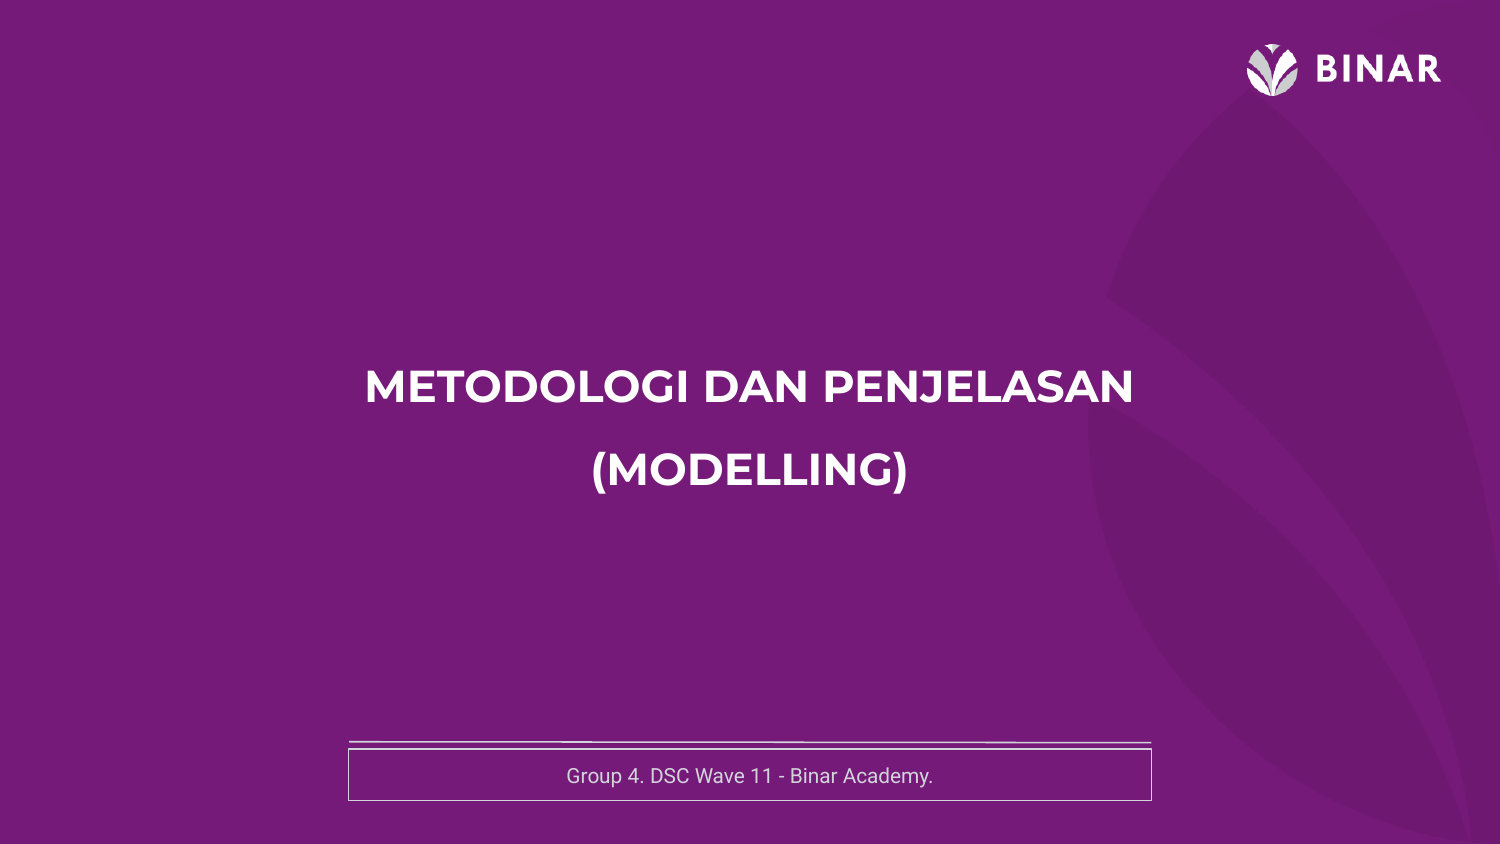

METODOLOGI DAN PENJELASAN
(MODELLING)
# Group 4. DSC Wave 11 - Binar Academy.